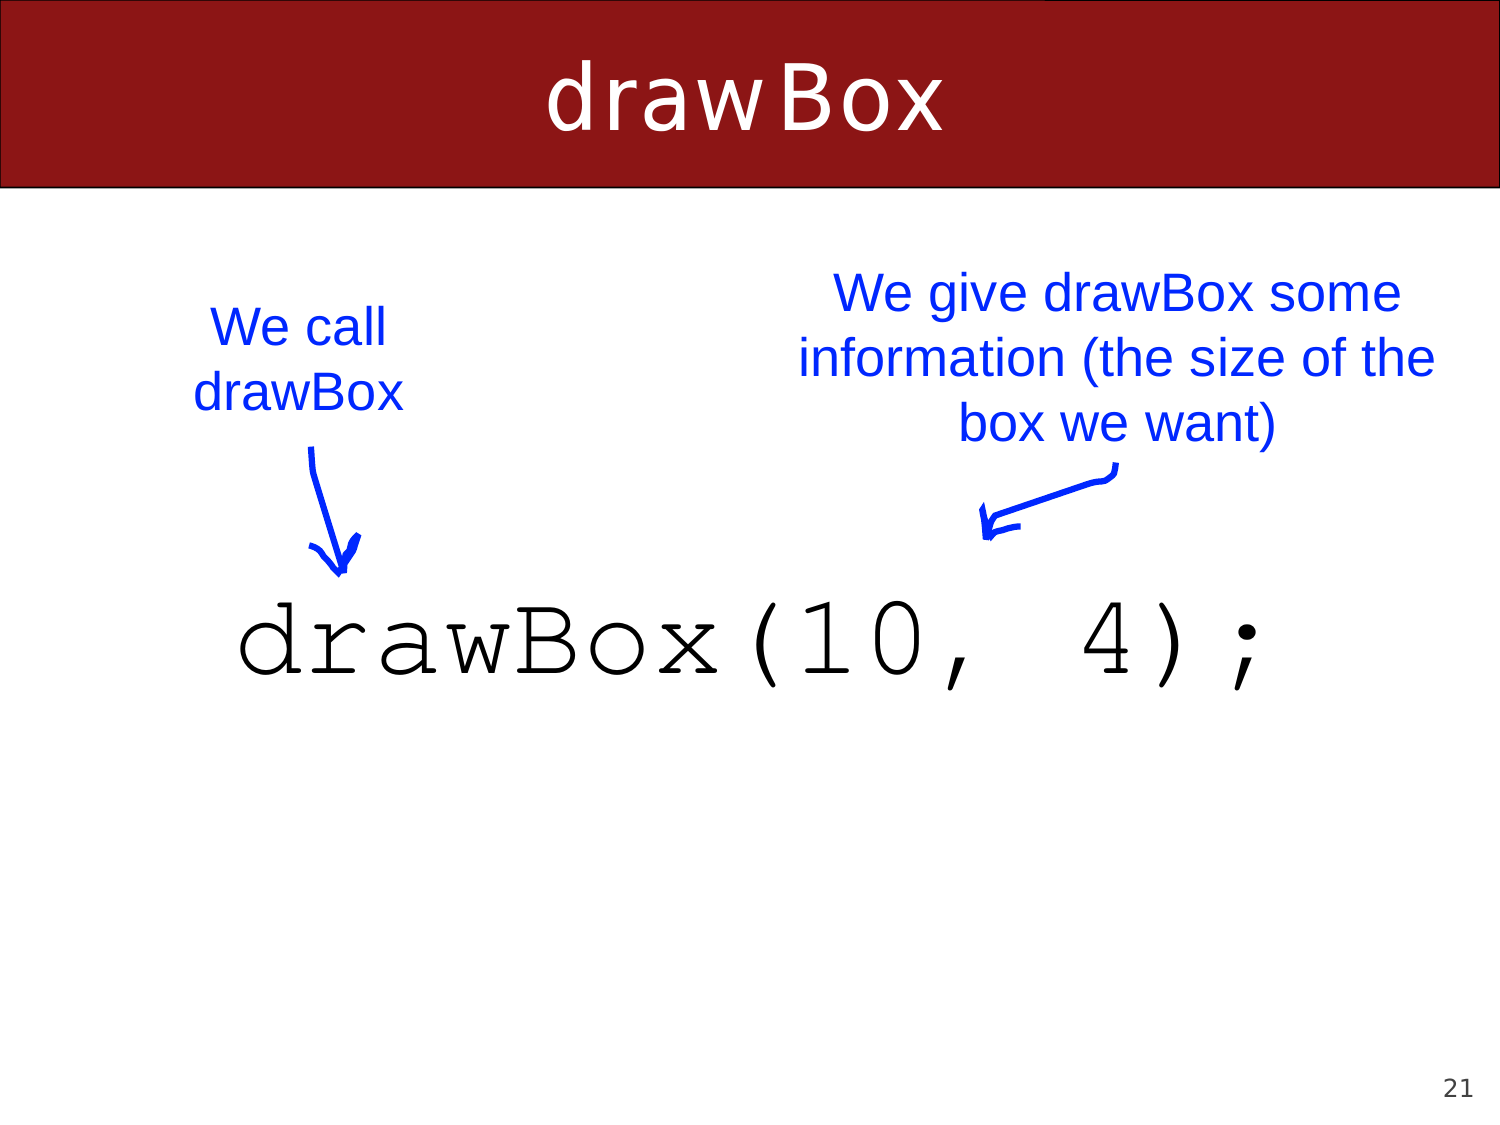

# drawBox
We give drawBox some information (the size of the box we want)
We call drawBox

drawBox(10, 4);